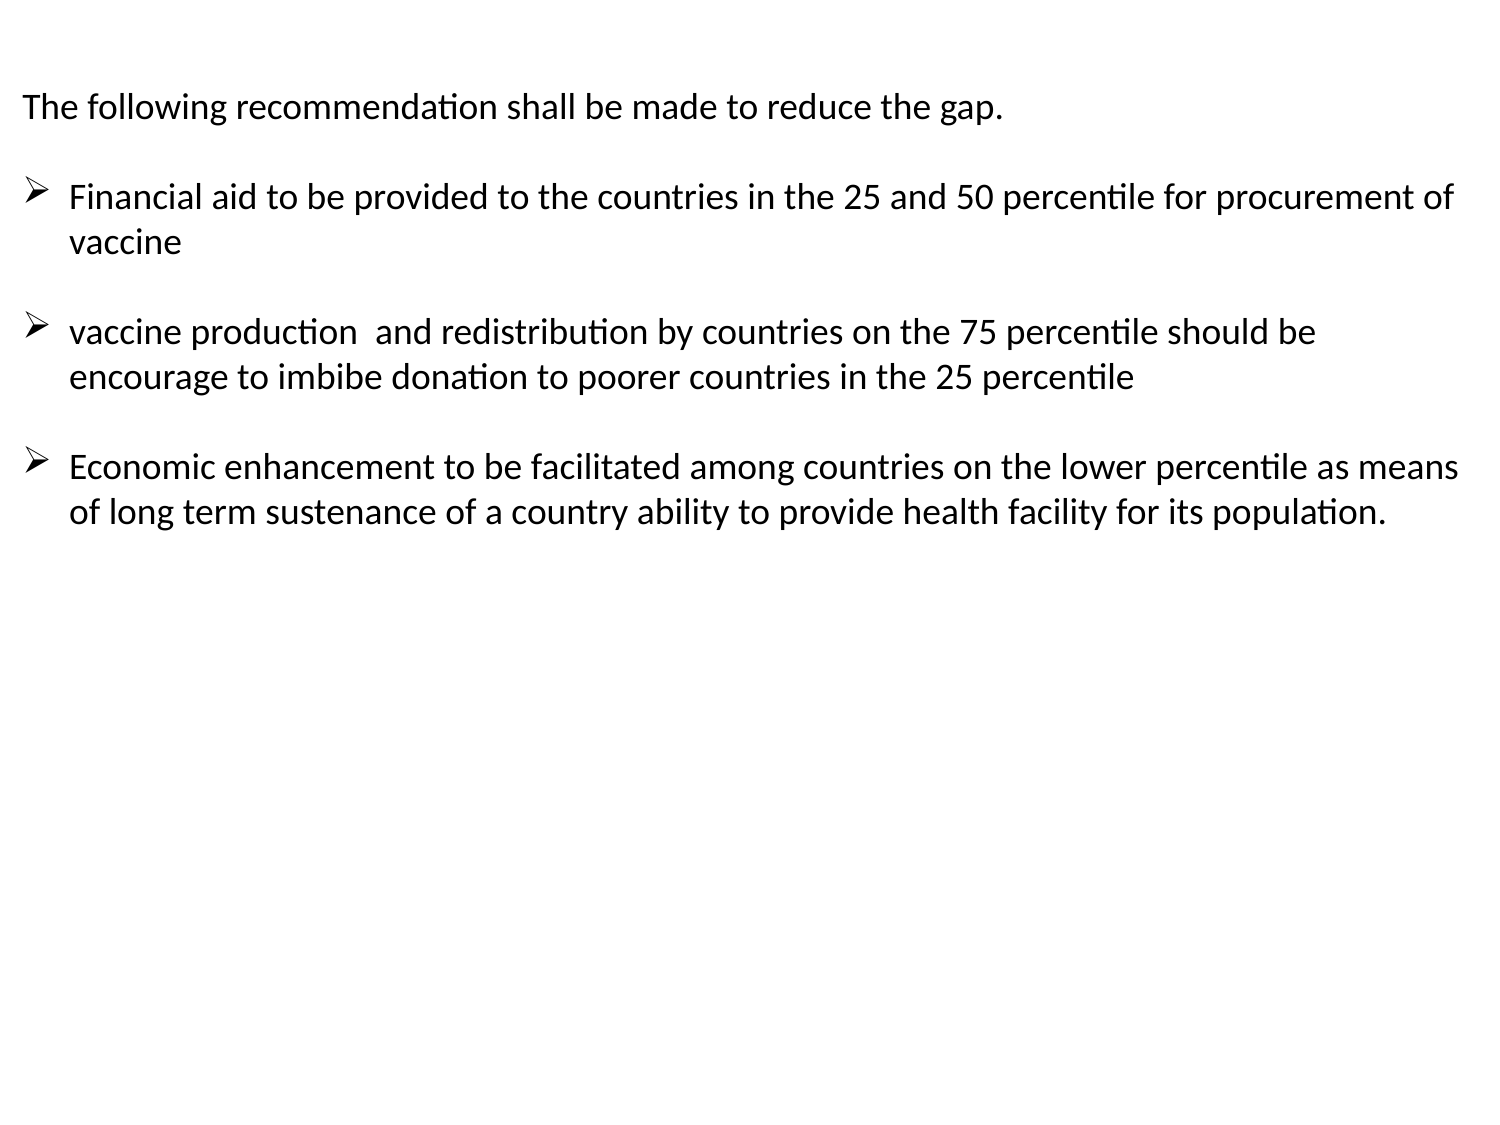

The following recommendation shall be made to reduce the gap.

Financial aid to be provided to the countries in the 25 and 50 percentile for procurement of vaccine

vaccine production  and redistribution by countries on the 75 percentile should be encourage to imbibe donation to poorer countries in the 25 percentile

Economic enhancement to be facilitated among countries on the lower percentile as means of long term sustenance of a country ability to provide health facility for its population.